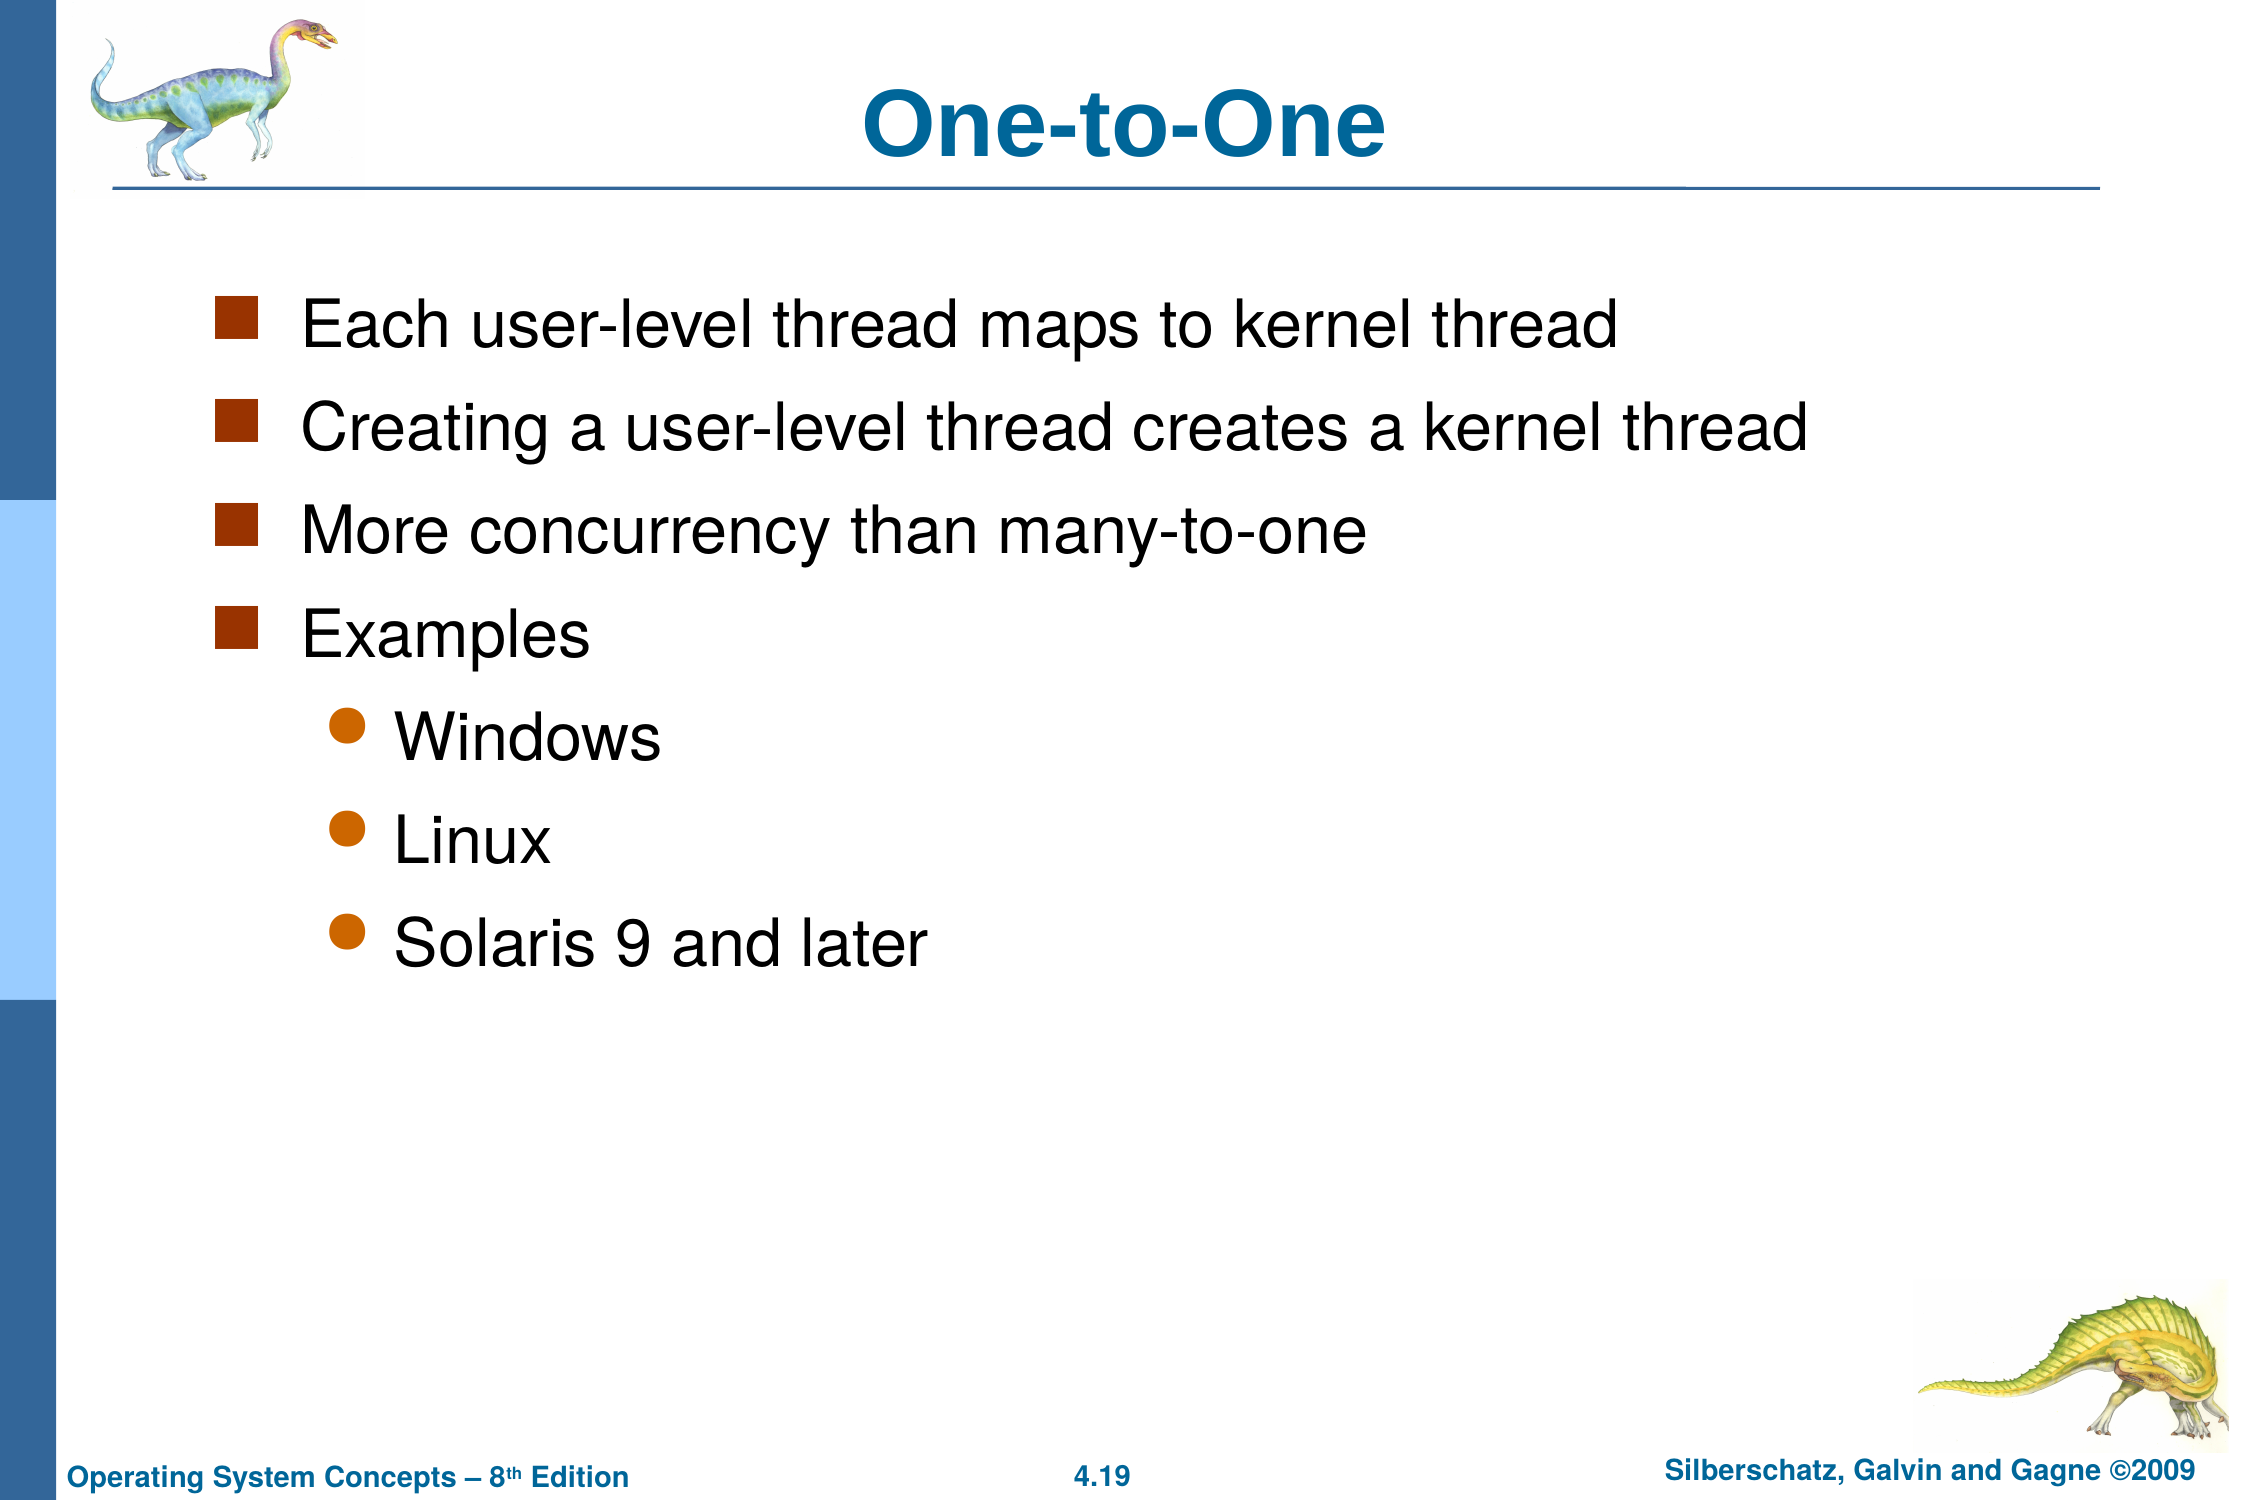

# One-to-One
Each user-level thread maps to kernel thread
Creating a user-level thread creates a kernel thread
More concurrency than many-to-one
Examples
Windows
Linux
Solaris 9 and later